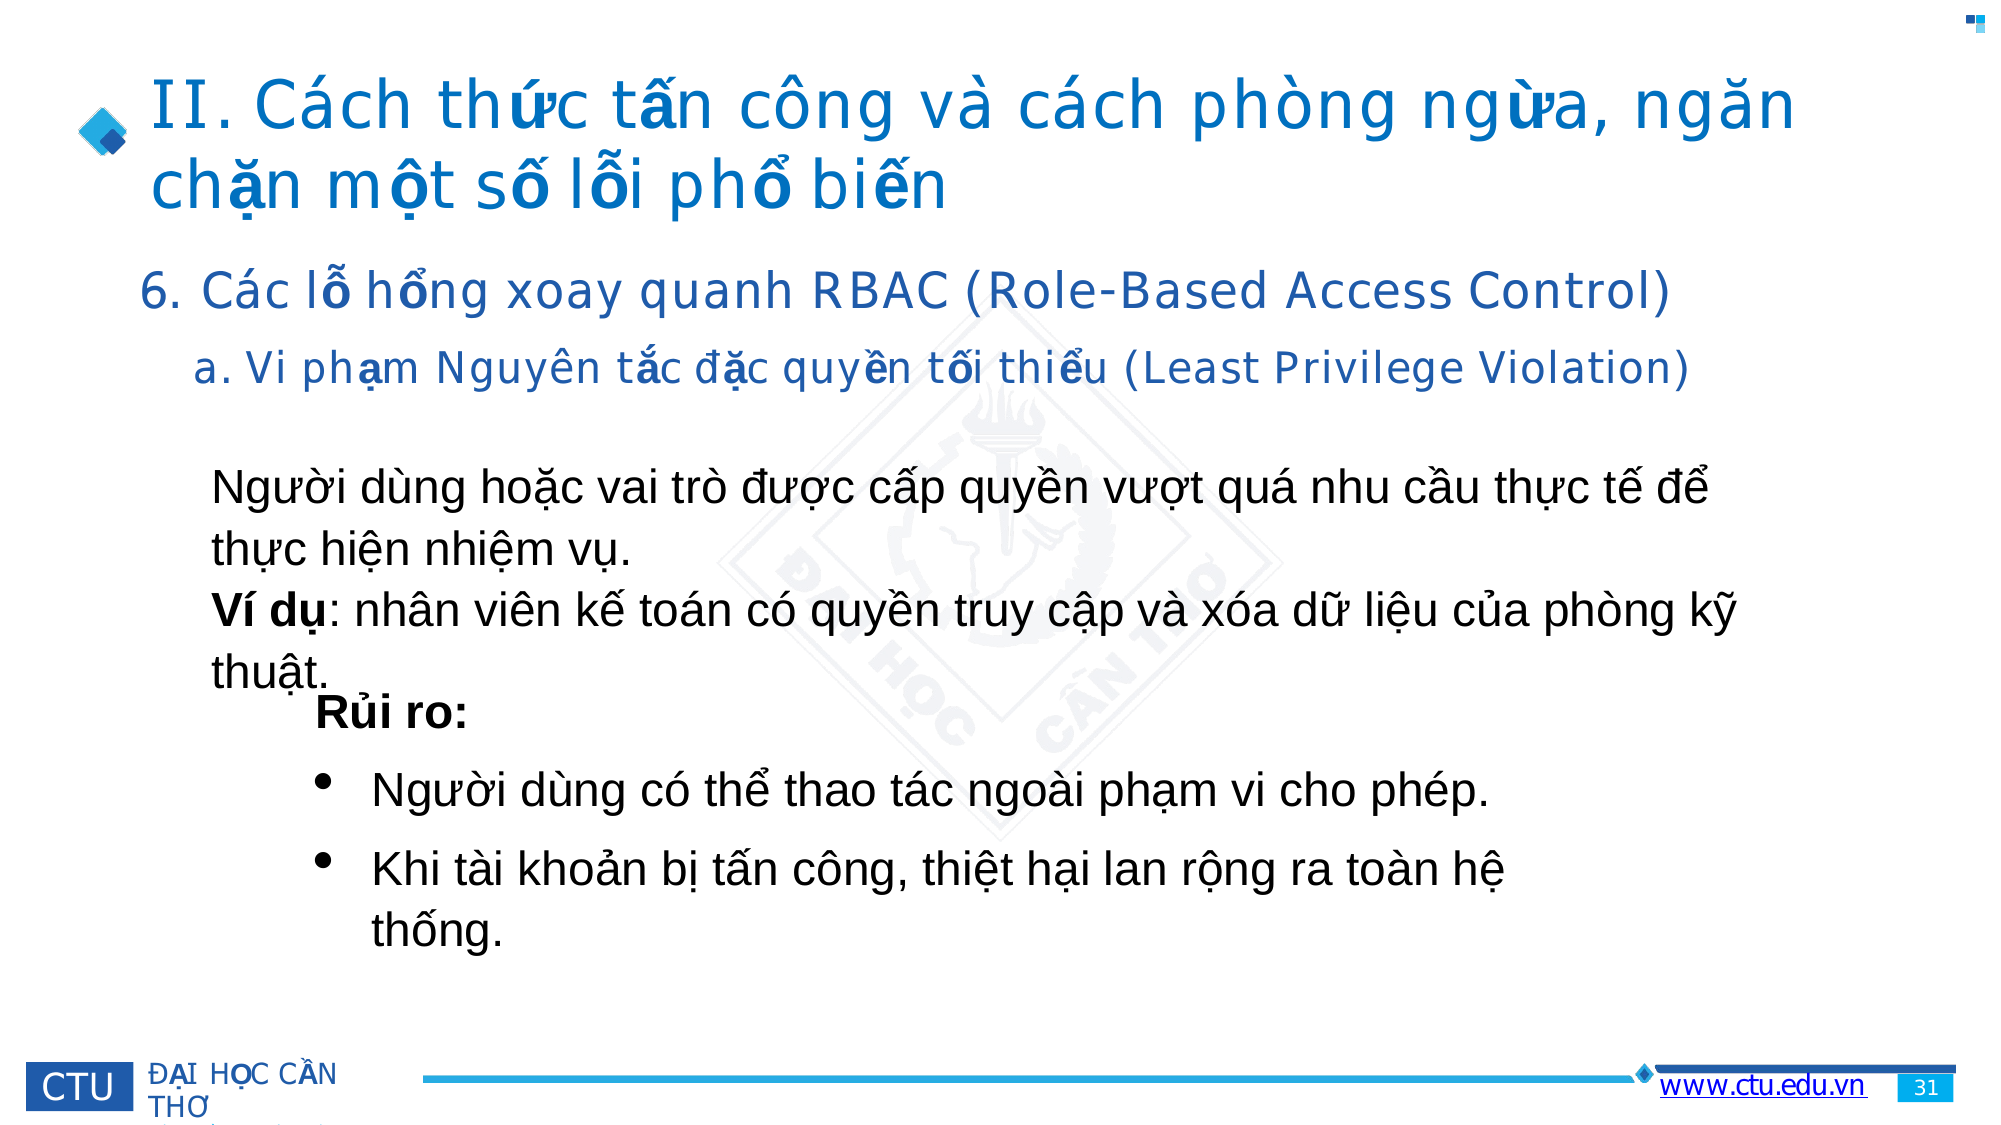

# II. Cách thức tấn công và cách phòng ngừa, ngăn chặn một số lỗi phổ biến
6 .   Các lỗ hổng xoay quanh RBAC (Role-Based Access Control)
a. Vi phạm Nguyên tắc đặc quyền tối thiểu (Least Privilege Violation)
Người dùng hoặc vai trò được cấp quyền vượt quá nhu cầu thực tế để thực hiện nhiệm vụ.
Ví dụ: nhân viên kế toán có quyền truy cập và xóa dữ liệu của phòng kỹ thuật.
Rủi ro:
Người dùng có thể thao tác ngoài phạm vi cho phép.
Khi tài khoản bị tấn công, thiệt hại lan rộng ra toàn hệ thống.
ĐẠI HỌC CẦN THƠ
Cộng đồng – Toàn diện – Ưu việt
CTU
www.ctu.edu.vn
31